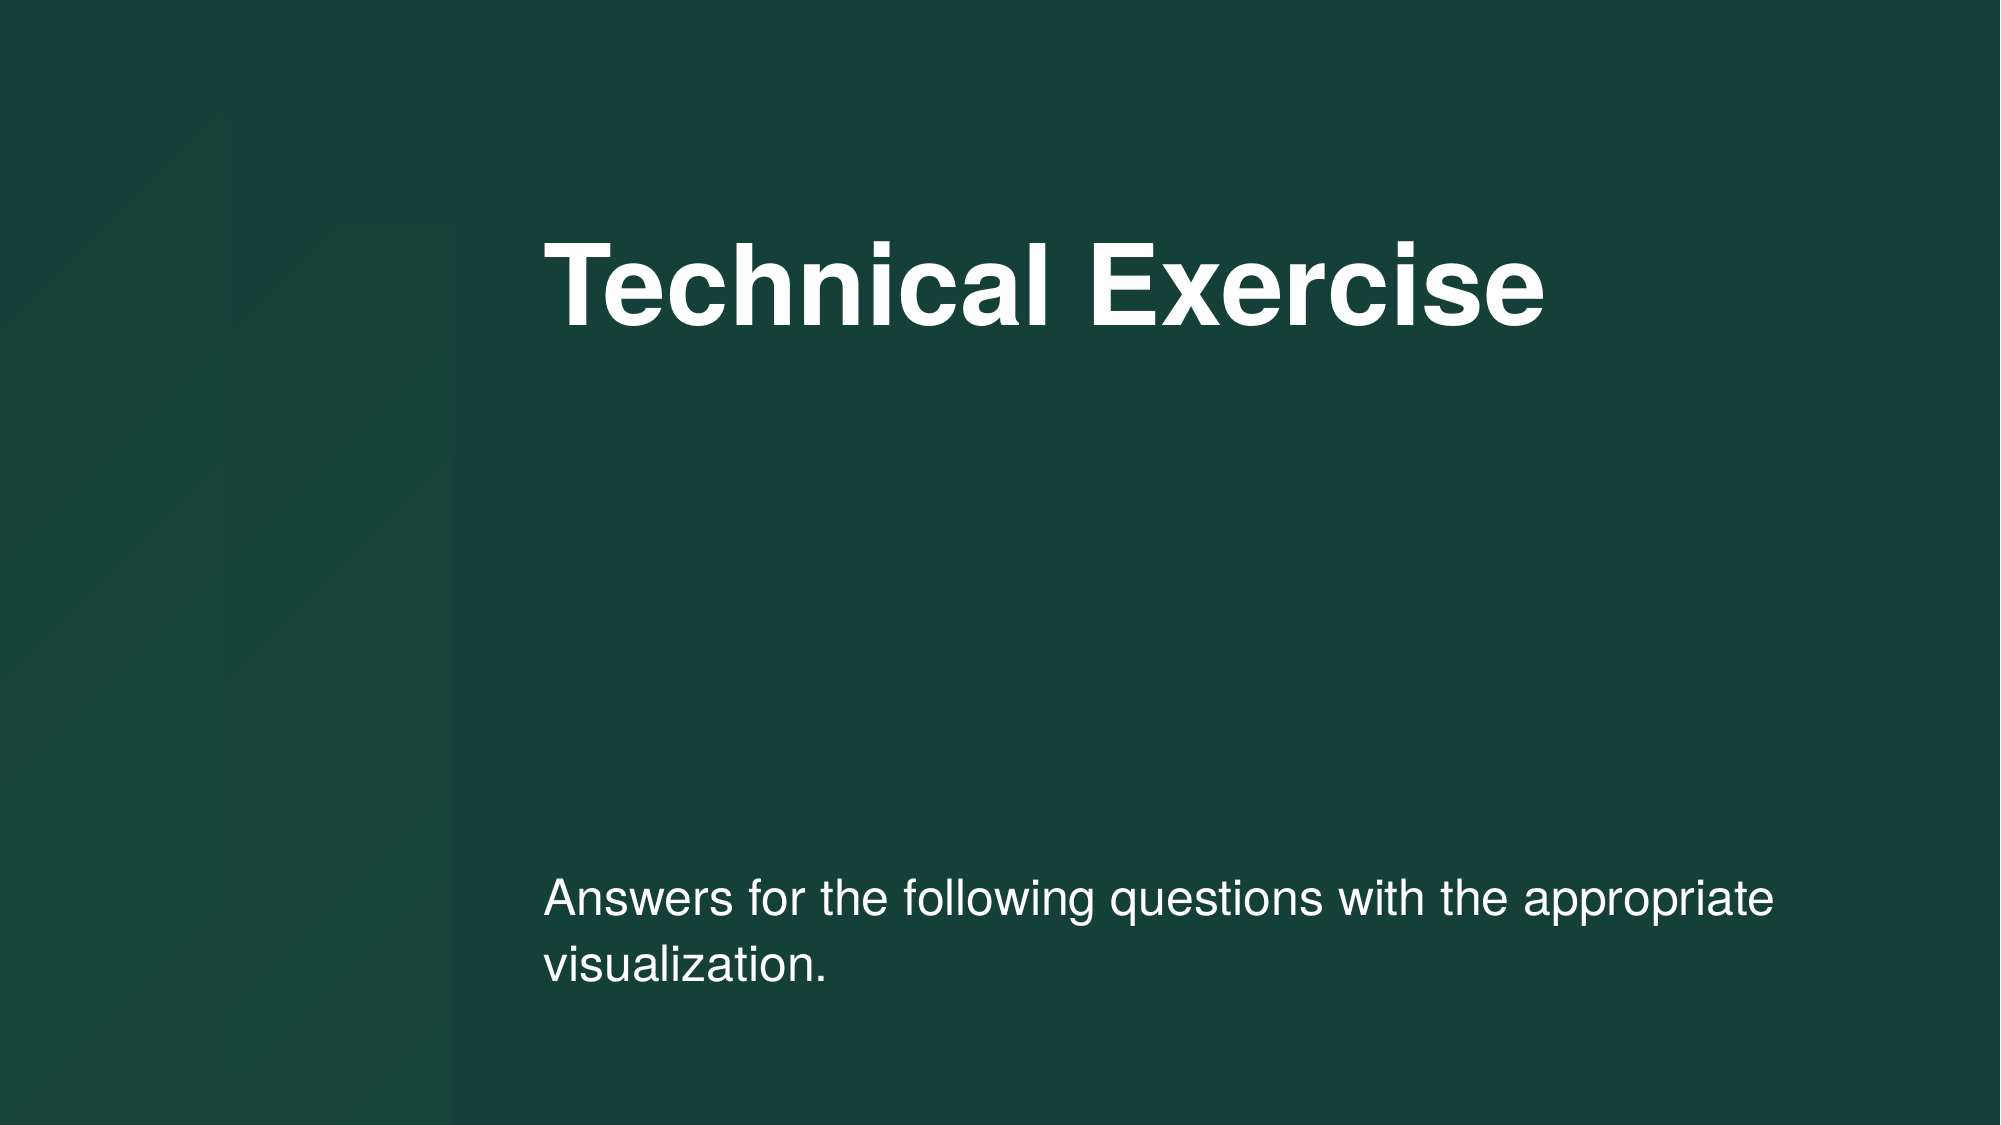

# Technical Exercise
Answers for the following questions with the appropriate visualization.